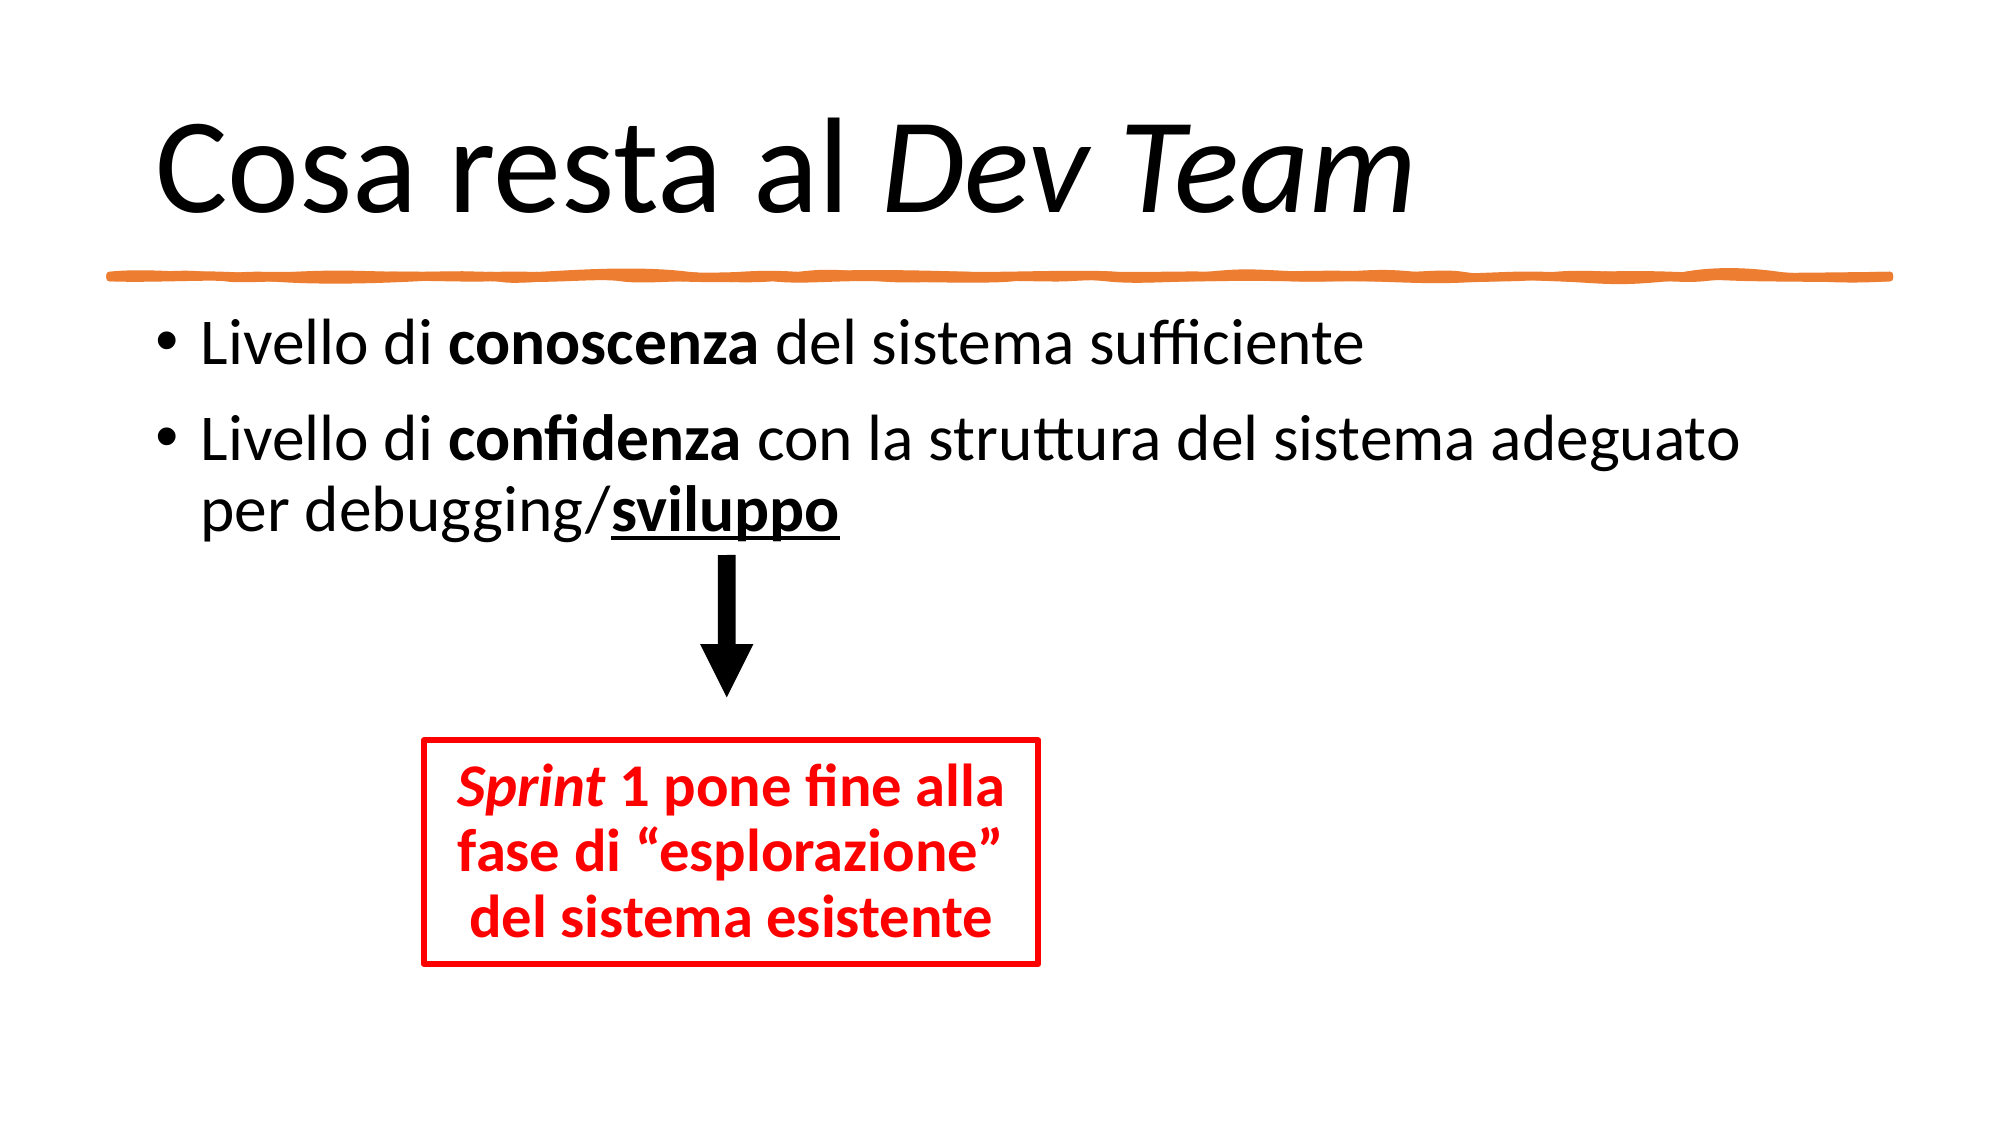

Cosa resta al Dev Team

Livello di conoscenza del sistema sufficiente
Livello di confidenza con la struttura del sistema adeguato per debugging/sviluppo

Sprint 1 pone fine alla fase di “esplorazione” del sistema esistente